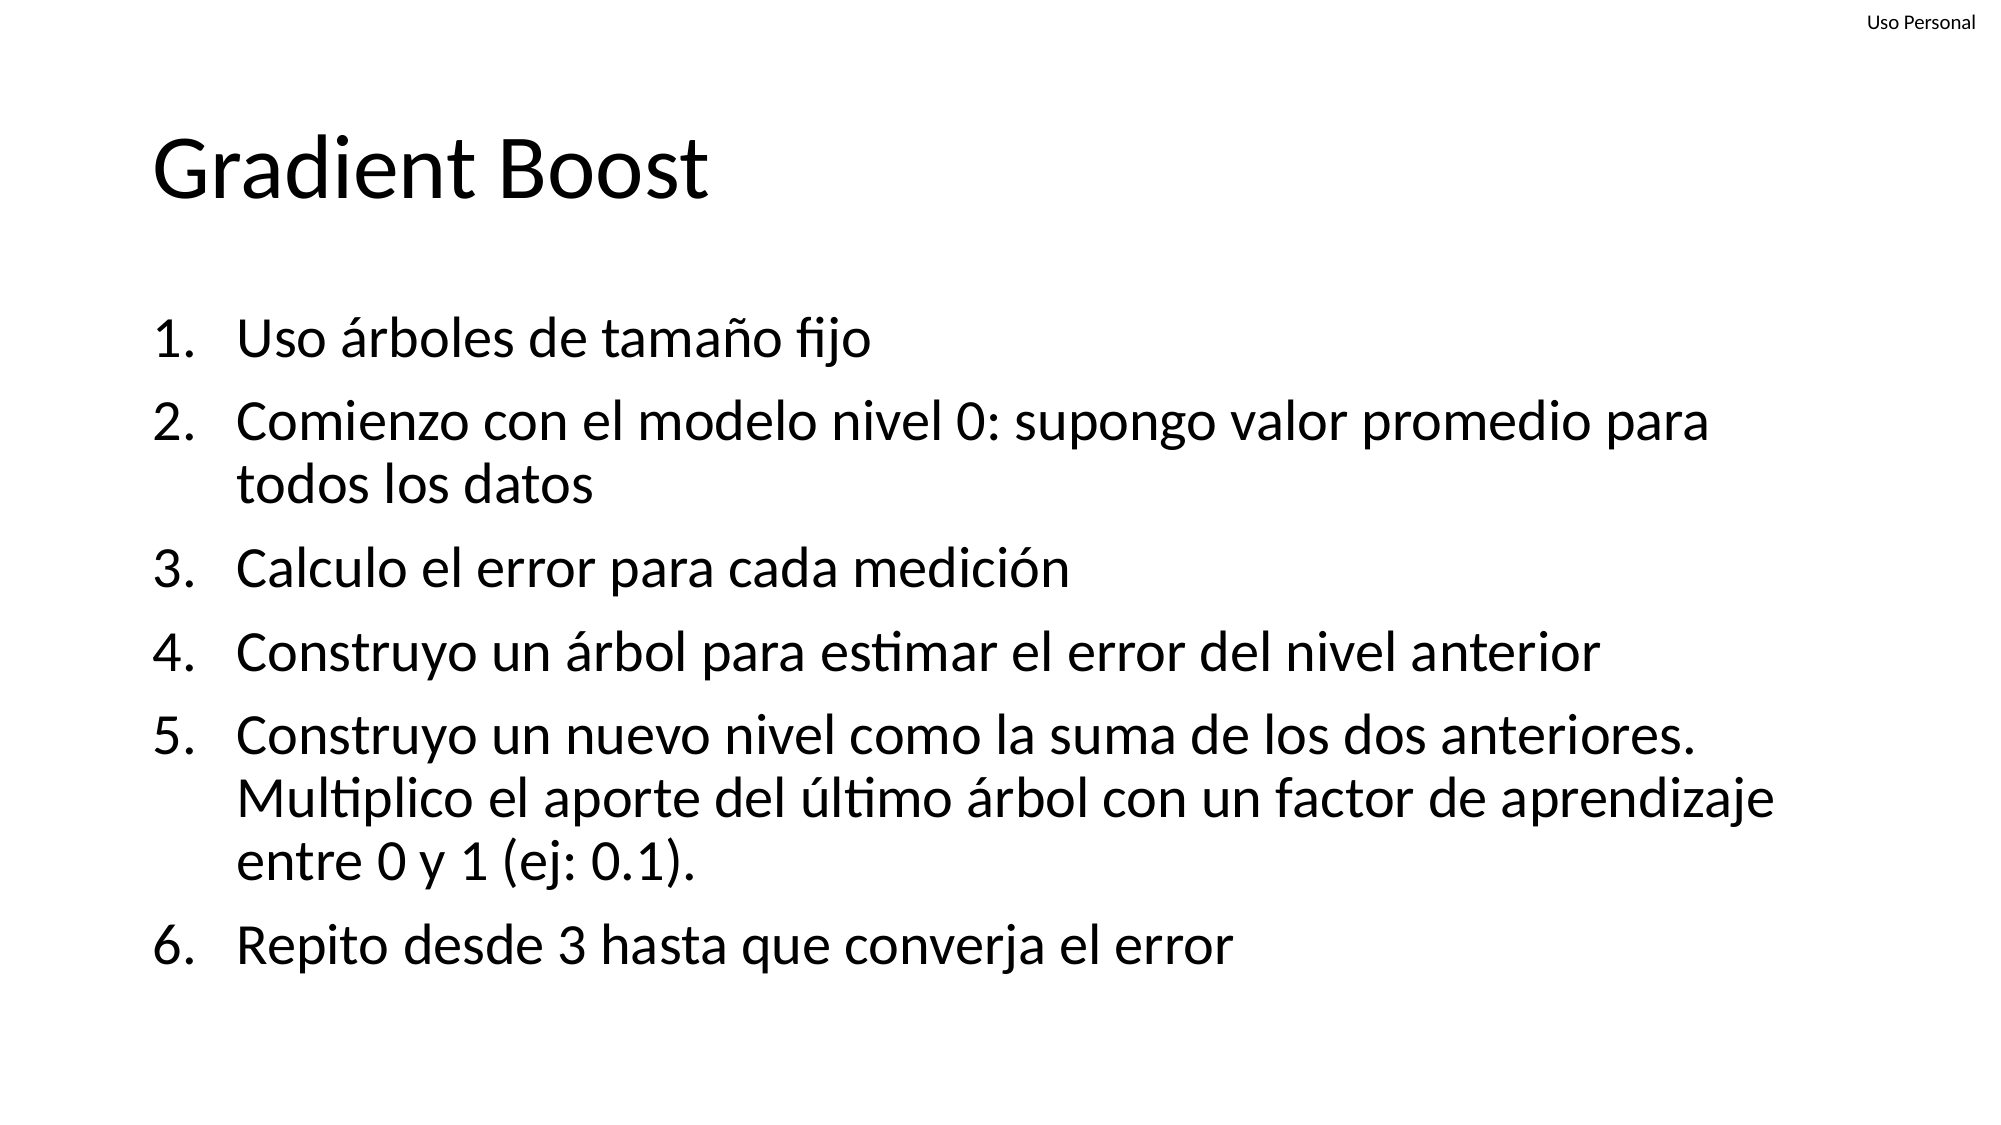

# Gradient Boost
Uso árboles de tamaño fijo
Comienzo con el modelo nivel 0: supongo valor promedio para todos los datos
Calculo el error para cada medición
Construyo un árbol para estimar el error del nivel anterior
Construyo un nuevo nivel como la suma de los dos anteriores. Multiplico el aporte del último árbol con un factor de aprendizaje entre 0 y 1 (ej: 0.1).
Repito desde 3 hasta que converja el error